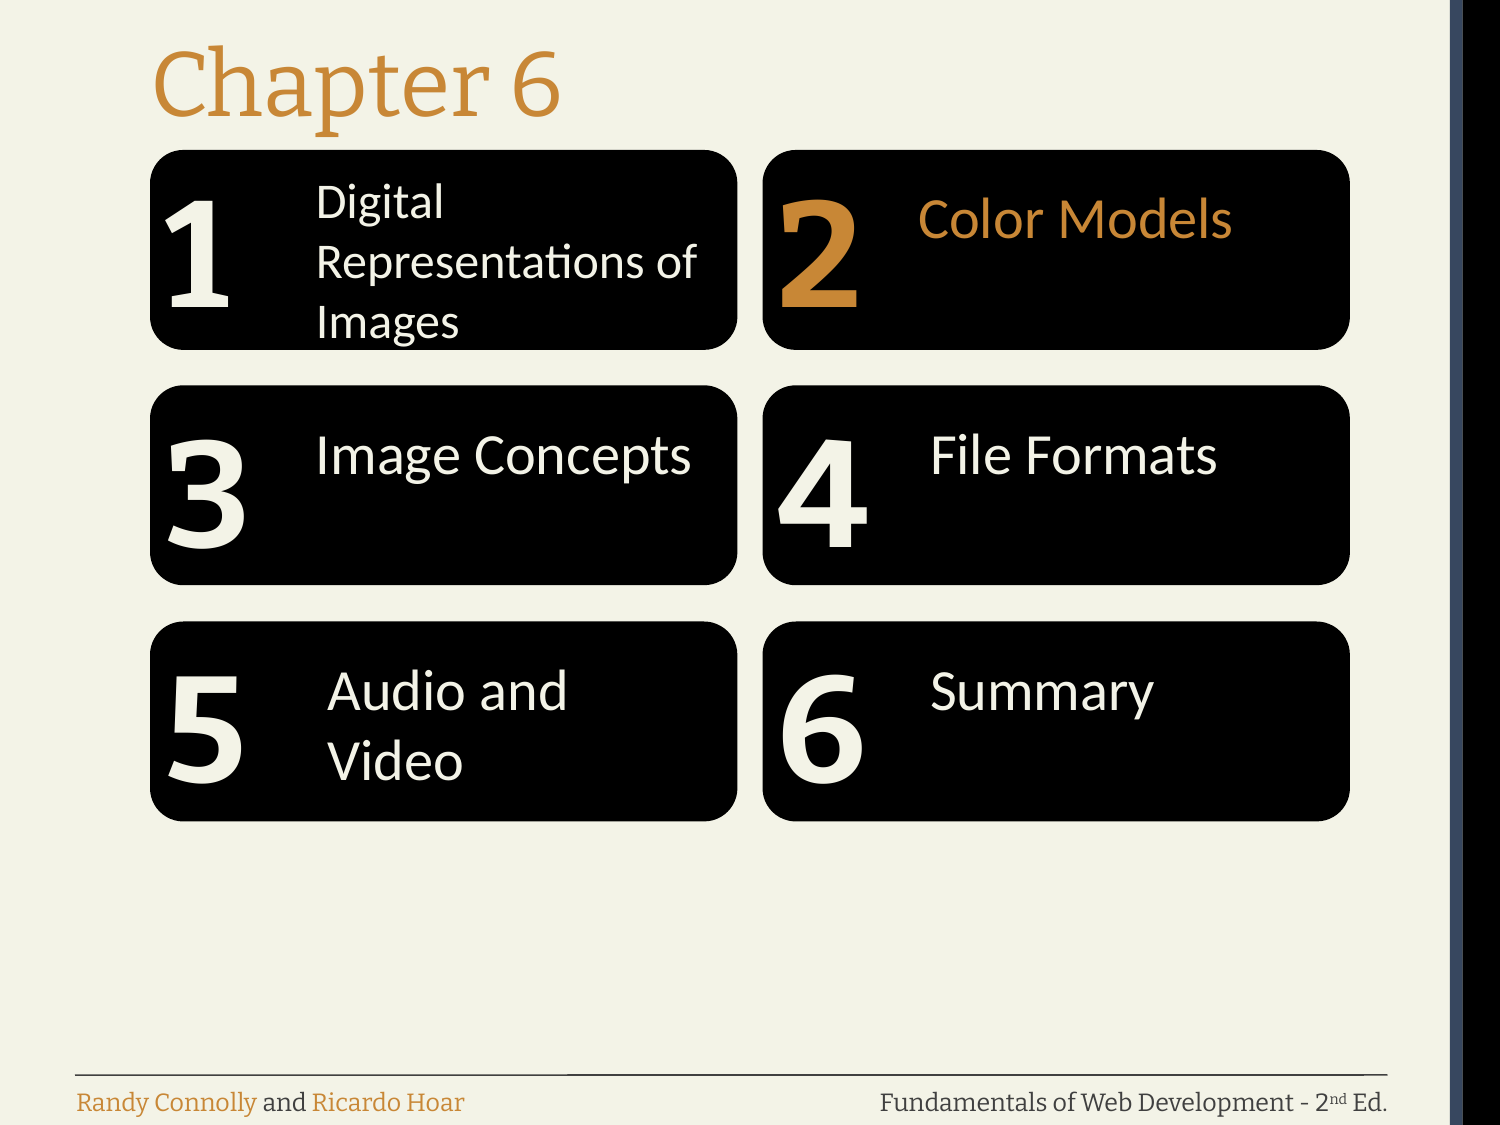

# Chapter 6

1

2
Digital Representations of Images
Color Models

3
4
Image Concepts
File Formats

5
6
Audio and Video
Summary